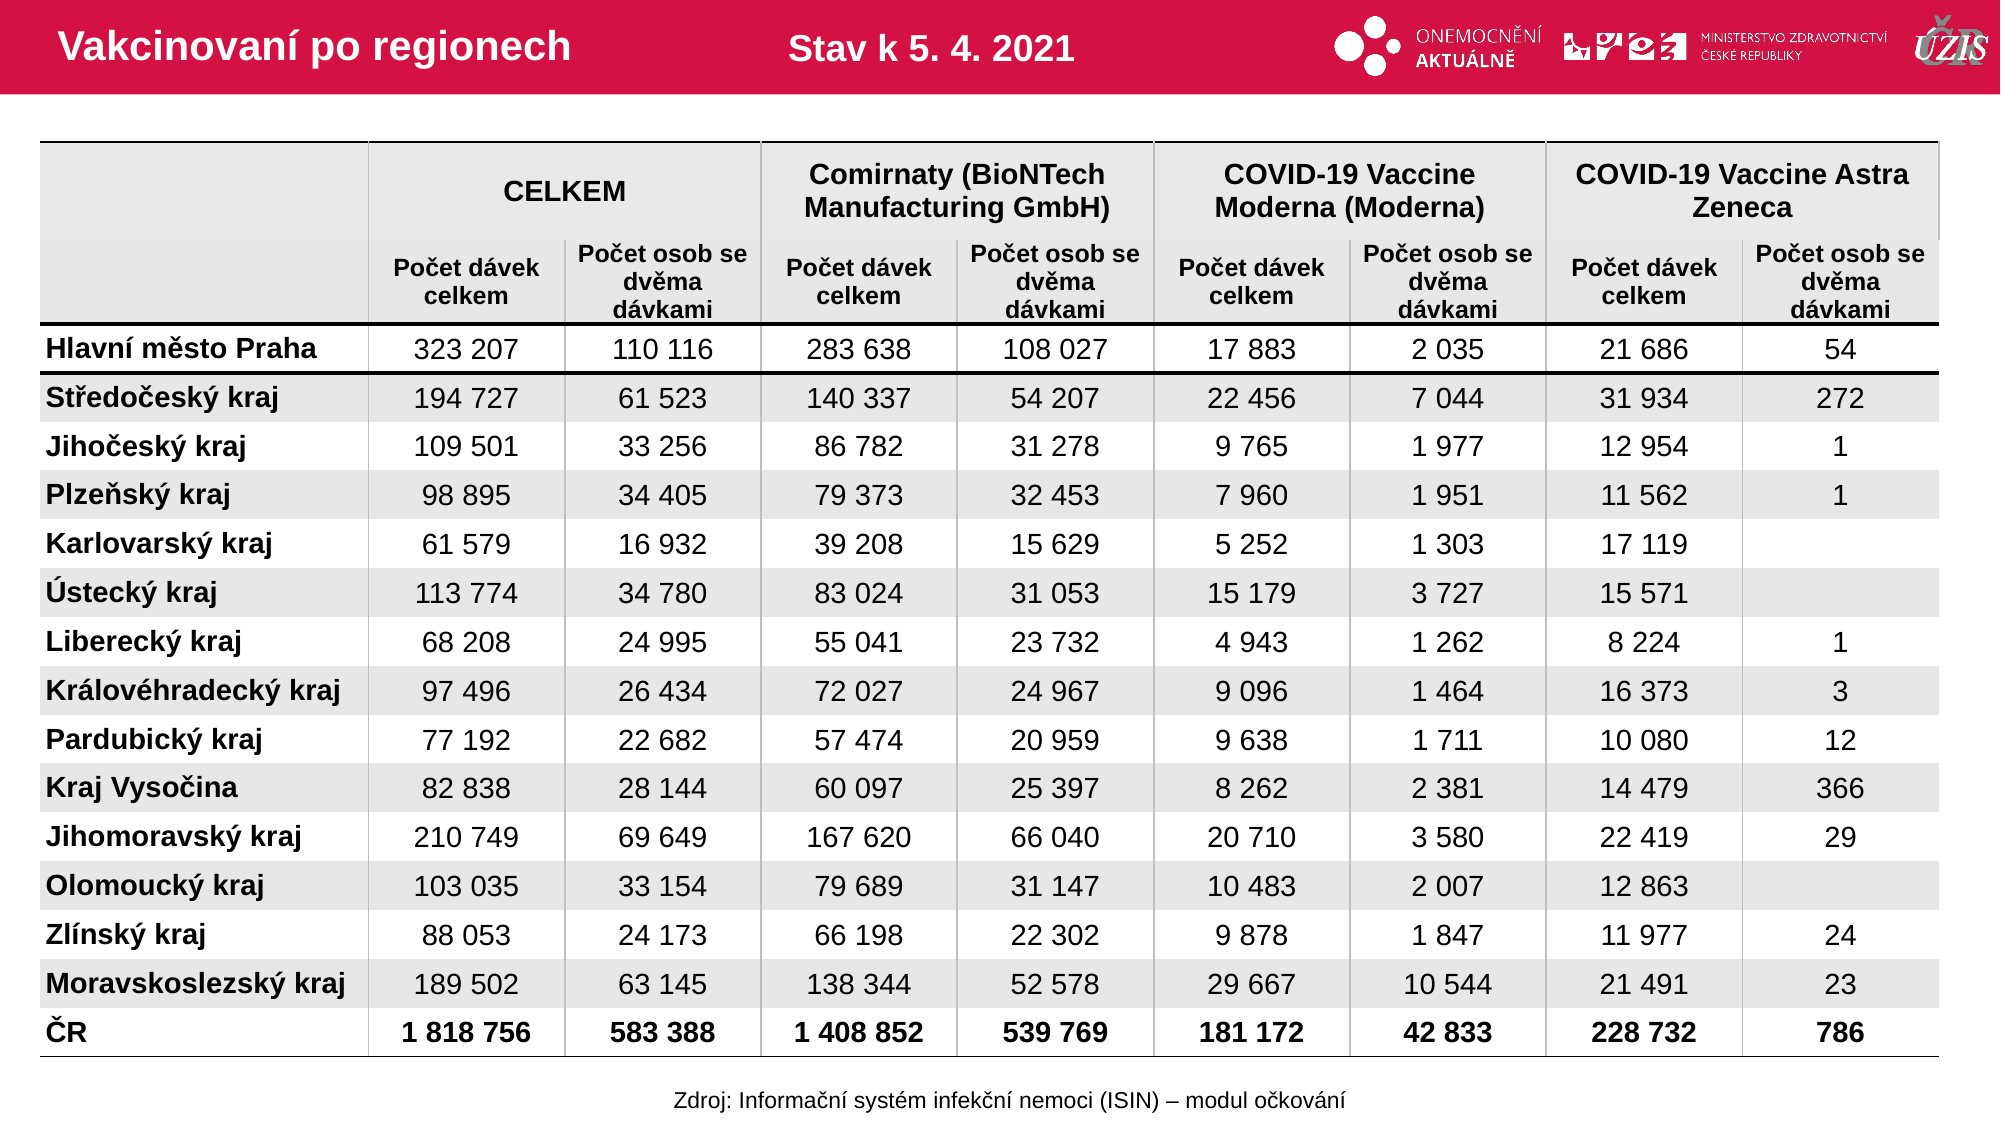

# Vakcinovaní po regionech
Stav k 5. 4. 2021
|  | CELKEM |  | Comirnaty (BioNTech Manufacturing GmbH) |  | COVID-19 Vaccine Moderna (Moderna) |  | COVID-19 Vaccine Astra Zeneca |  |
| --- | --- | --- | --- | --- | --- | --- | --- | --- |
|  | Počet dávek celkem | Počet osob se dvěma dávkami | Počet dávek celkem | Počet osob se dvěma dávkami | Počet dávek celkem | Počet osob se dvěma dávkami | Počet dávek celkem | Počet osob se dvěma dávkami |
| Hlavní město Praha | 323 207 | 110 116 | 283 638 | 108 027 | 17 883 | 2 035 | 21 686 | 54 |
| Středočeský kraj | 194 727 | 61 523 | 140 337 | 54 207 | 22 456 | 7 044 | 31 934 | 272 |
| Jihočeský kraj | 109 501 | 33 256 | 86 782 | 31 278 | 9 765 | 1 977 | 12 954 | 1 |
| Plzeňský kraj | 98 895 | 34 405 | 79 373 | 32 453 | 7 960 | 1 951 | 11 562 | 1 |
| Karlovarský kraj | 61 579 | 16 932 | 39 208 | 15 629 | 5 252 | 1 303 | 17 119 |  |
| Ústecký kraj | 113 774 | 34 780 | 83 024 | 31 053 | 15 179 | 3 727 | 15 571 |  |
| Liberecký kraj | 68 208 | 24 995 | 55 041 | 23 732 | 4 943 | 1 262 | 8 224 | 1 |
| Královéhradecký kraj | 97 496 | 26 434 | 72 027 | 24 967 | 9 096 | 1 464 | 16 373 | 3 |
| Pardubický kraj | 77 192 | 22 682 | 57 474 | 20 959 | 9 638 | 1 711 | 10 080 | 12 |
| Kraj Vysočina | 82 838 | 28 144 | 60 097 | 25 397 | 8 262 | 2 381 | 14 479 | 366 |
| Jihomoravský kraj | 210 749 | 69 649 | 167 620 | 66 040 | 20 710 | 3 580 | 22 419 | 29 |
| Olomoucký kraj | 103 035 | 33 154 | 79 689 | 31 147 | 10 483 | 2 007 | 12 863 |  |
| Zlínský kraj | 88 053 | 24 173 | 66 198 | 22 302 | 9 878 | 1 847 | 11 977 | 24 |
| Moravskoslezský kraj | 189 502 | 63 145 | 138 344 | 52 578 | 29 667 | 10 544 | 21 491 | 23 |
| ČR | 1 818 756 | 583 388 | 1 408 852 | 539 769 | 181 172 | 42 833 | 228 732 | 786 |
Zdroj: Informační systém infekční nemoci (ISIN) – modul očkování